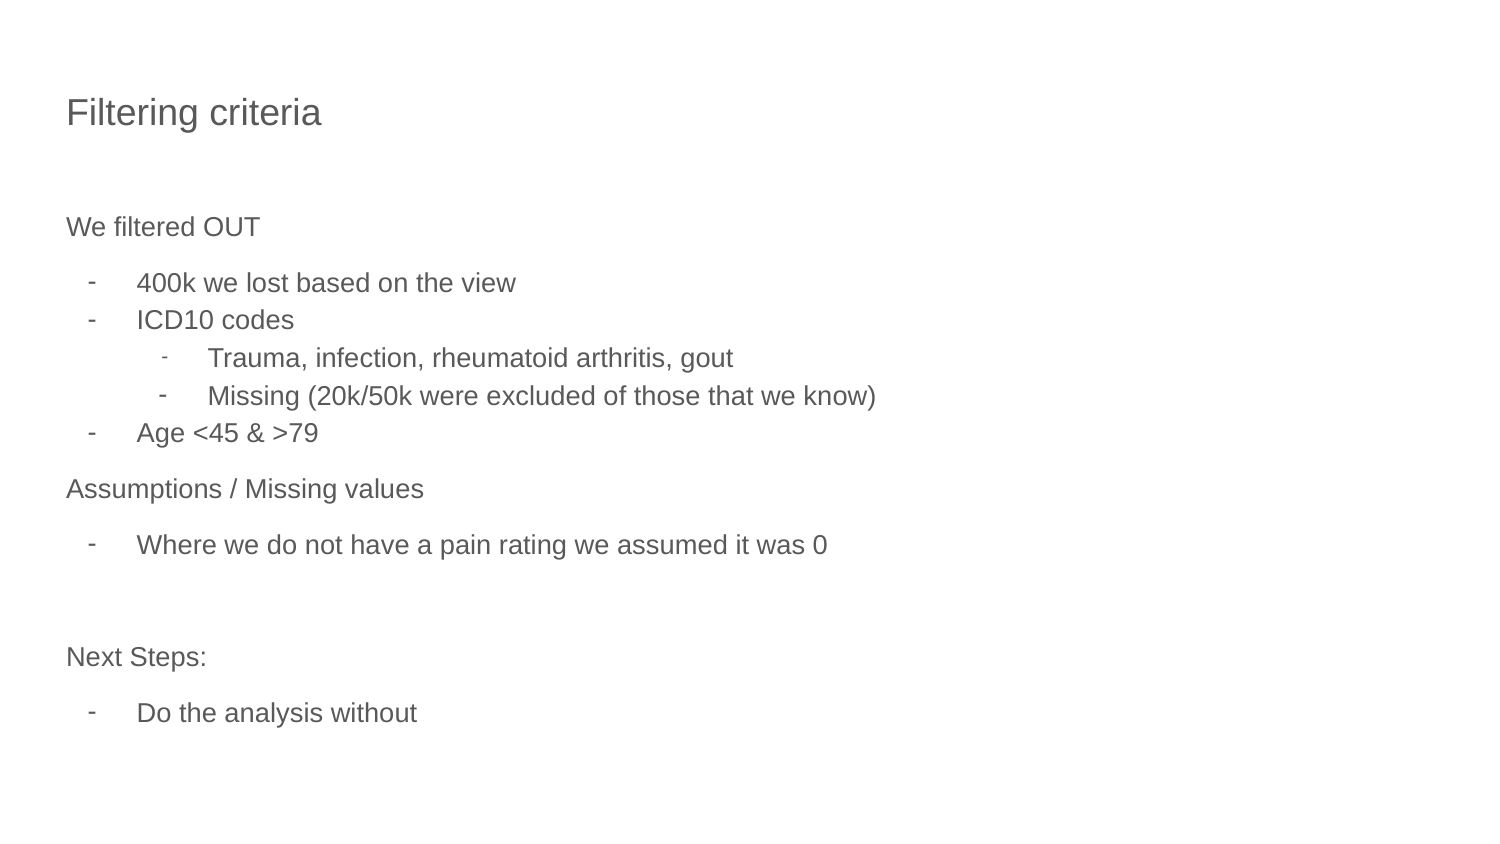

# Filtering criteria
We filtered OUT
400k we lost based on the view
ICD10 codes
Trauma, infection, rheumatoid arthritis, gout
Missing (20k/50k were excluded of those that we know)
Age <45 & >79
Assumptions / Missing values
Where we do not have a pain rating we assumed it was 0

Next Steps:
Do the analysis without